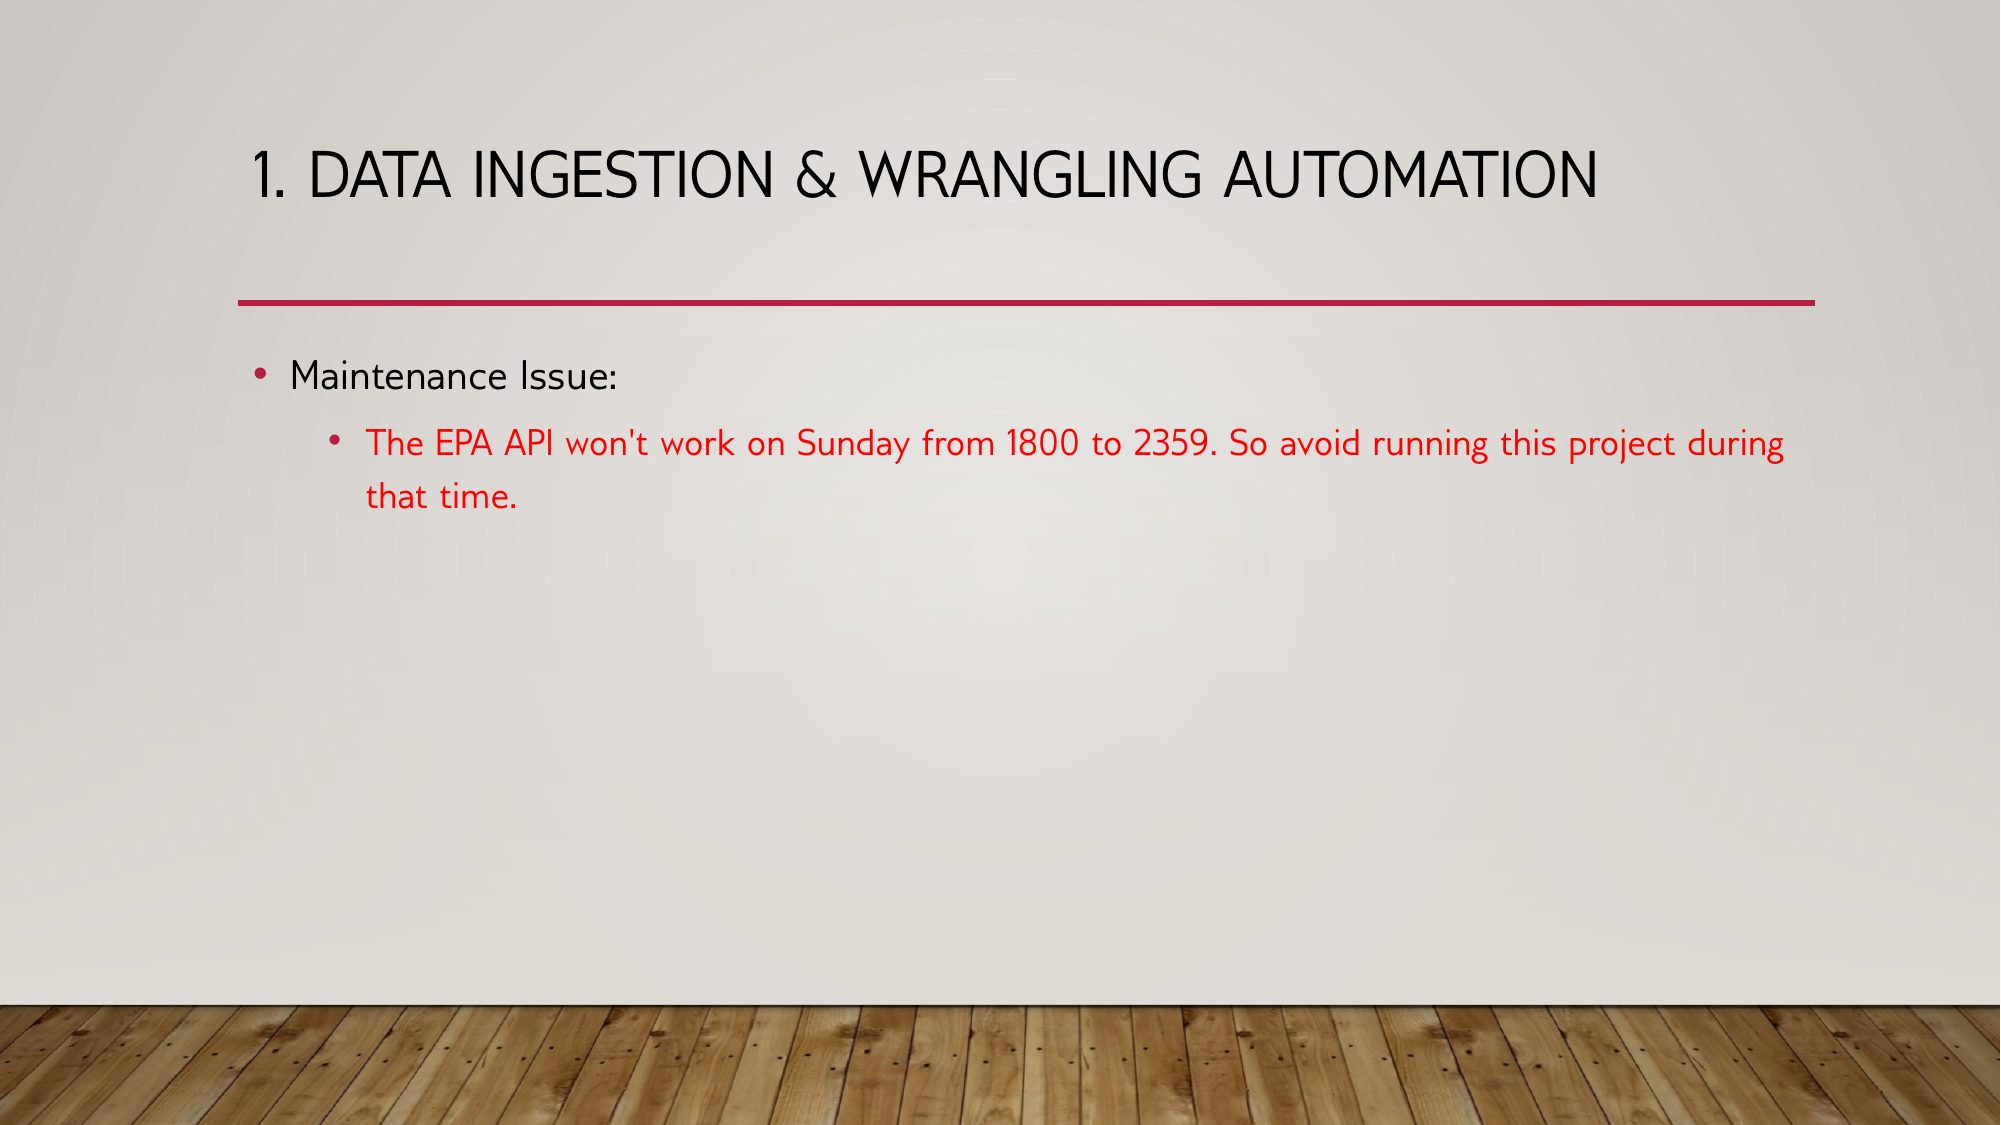

# 1. Data Ingestion & wrangling Automation
Maintenance Issue:
The EPA API won't work on Sunday from 1800 to 2359. So avoid running this project during that time.